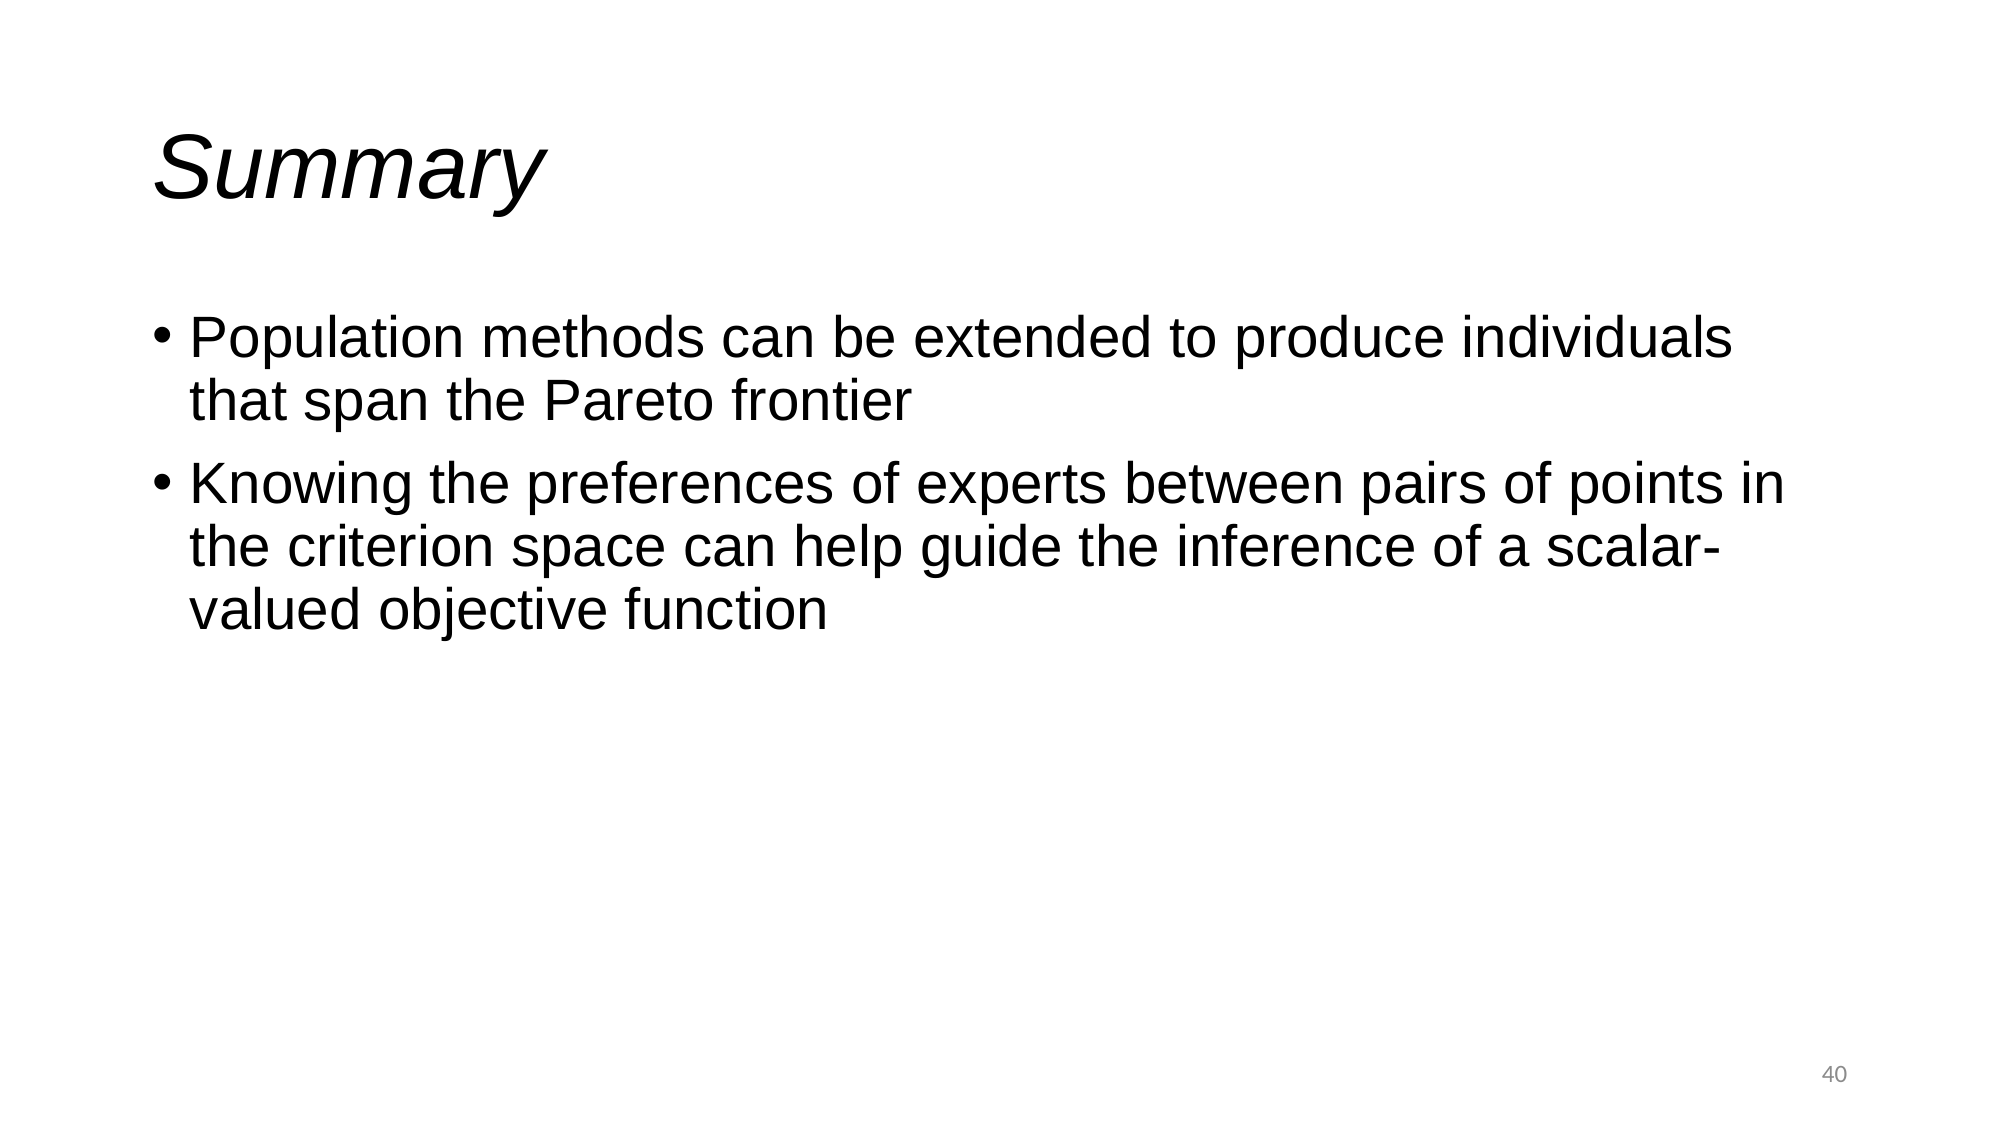

# Summary
Population methods can be extended to produce individuals that span the Pareto frontier
Knowing the preferences of experts between pairs of points in the criterion space can help guide the inference of a scalar-valued objective function
40